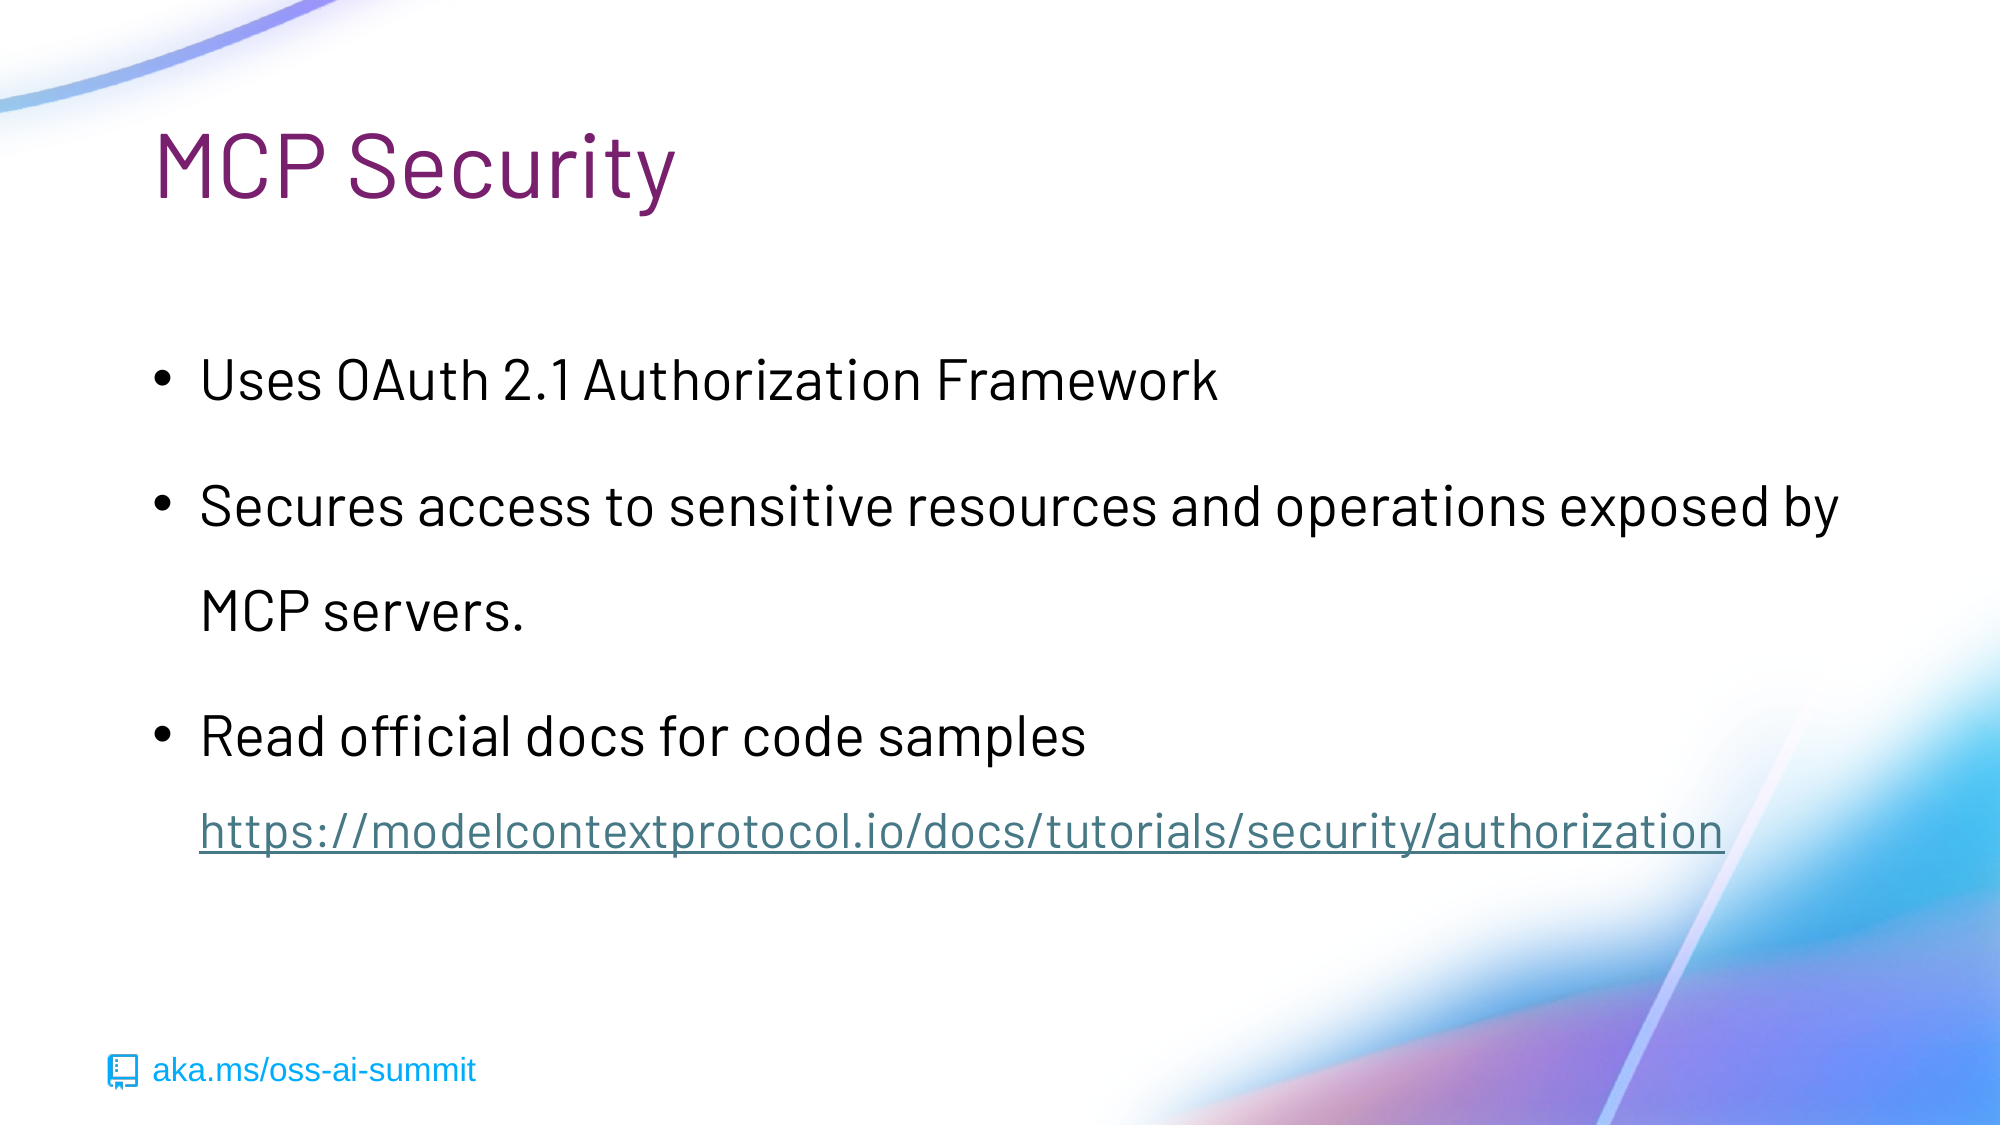

# MCP Security
Uses OAuth 2.1 Authorization Framework
Secures access to sensitive resources and operations exposed by MCP servers.
Read official docs for code samples https://modelcontextprotocol.io/docs/tutorials/security/authorization